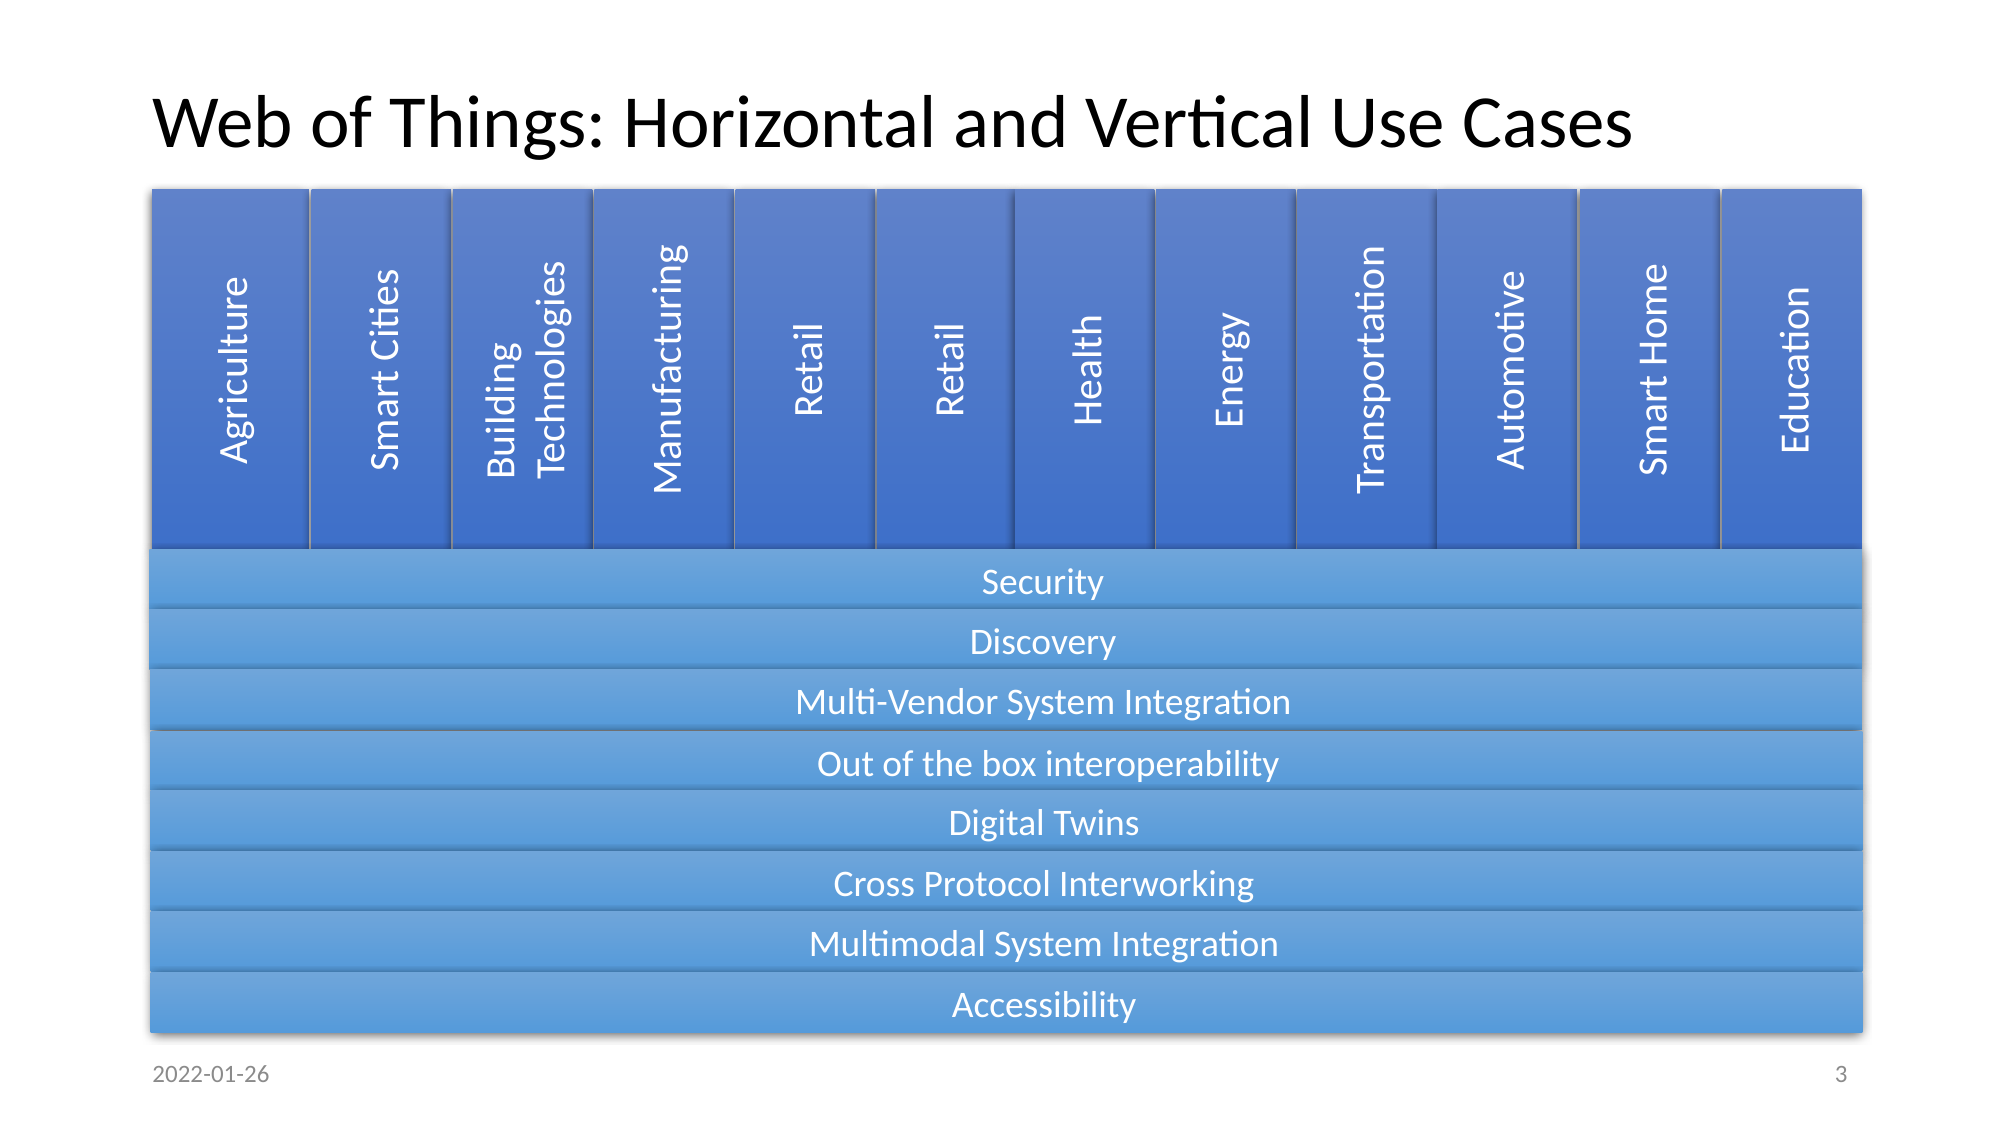

# Web of Things: Horizontal and Vertical Use Cases
Agriculture
Smart Cities
Building Technologies
Manufacturing
Retail
Retail
Health
Energy
Transportation
Automotive
Smart Home
Education
Security
Discovery
Multi-Vendor System Integration
 Out of the box interoperability
Digital Twins
Cross Protocol Interworking
Multimodal System Integration
Accessibility
W3C Web of Things (WoT) WG/IG
2022-01-26
3